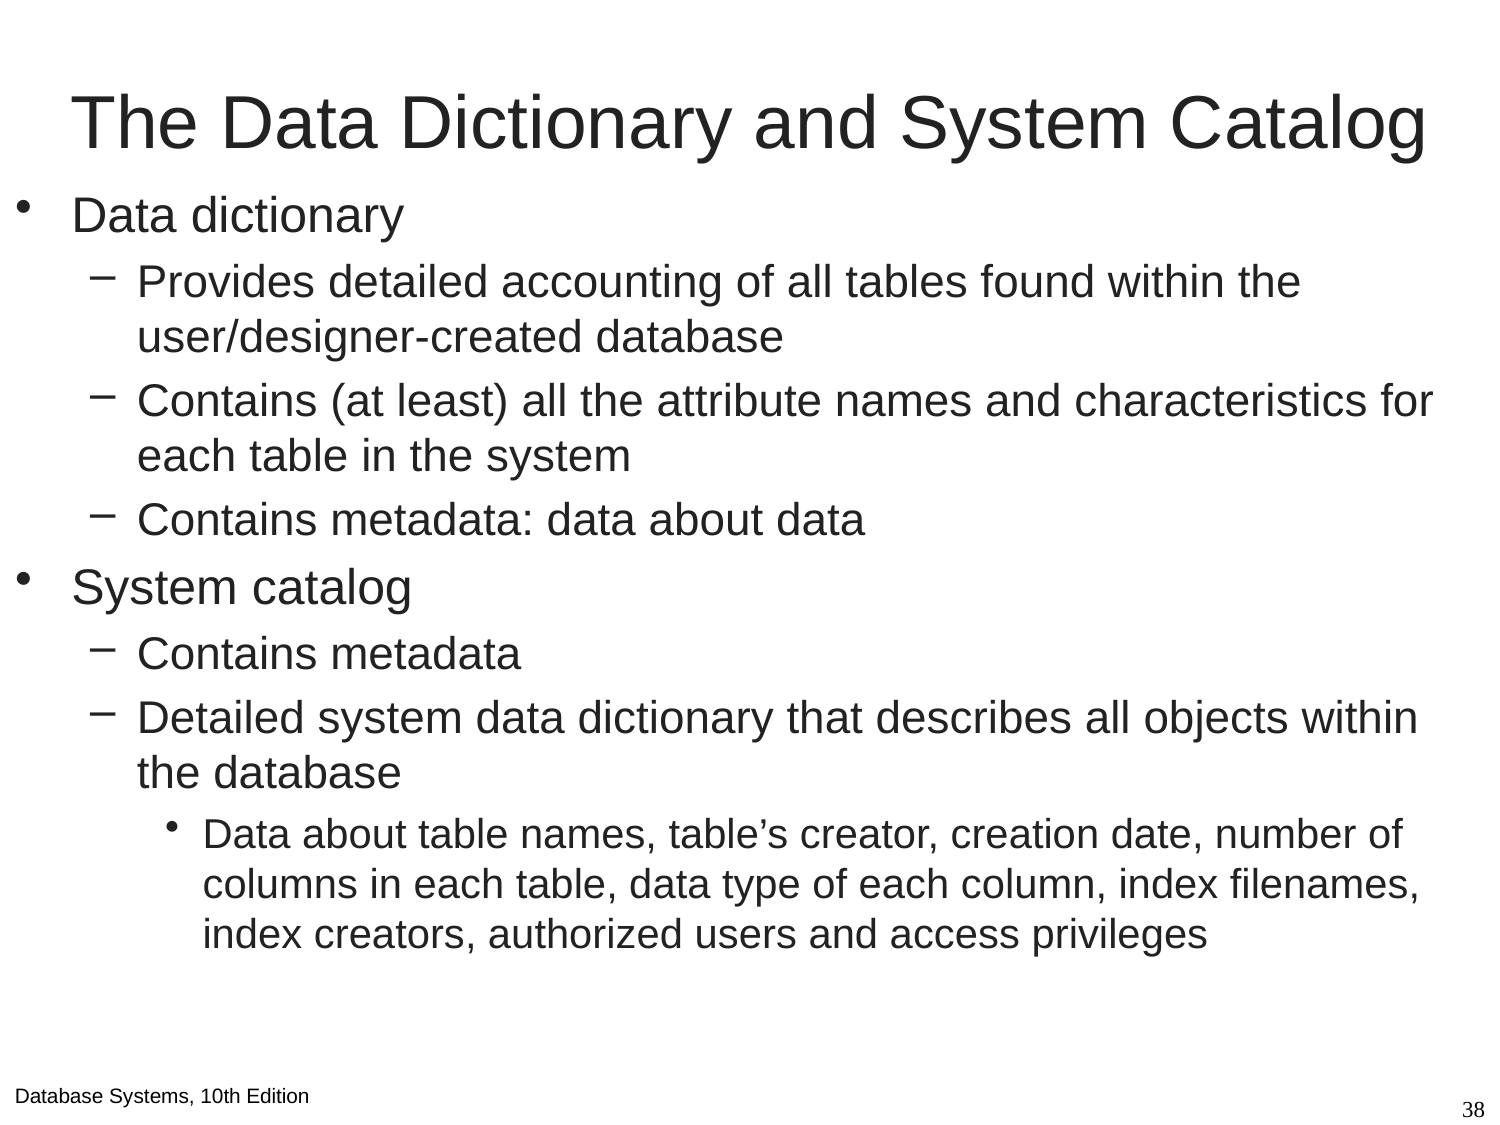

# The Data Dictionary and System Catalog
Data dictionary
Provides detailed accounting of all tables found within the user/designer-created database
Contains (at least) all the attribute names and characteristics for each table in the system
Contains metadata: data about data
System catalog
Contains metadata
Detailed system data dictionary that describes all objects within the database
Data about table names, table’s creator, creation date, number of columns in each table, data type of each column, index filenames, index creators, authorized users and access privileges
38